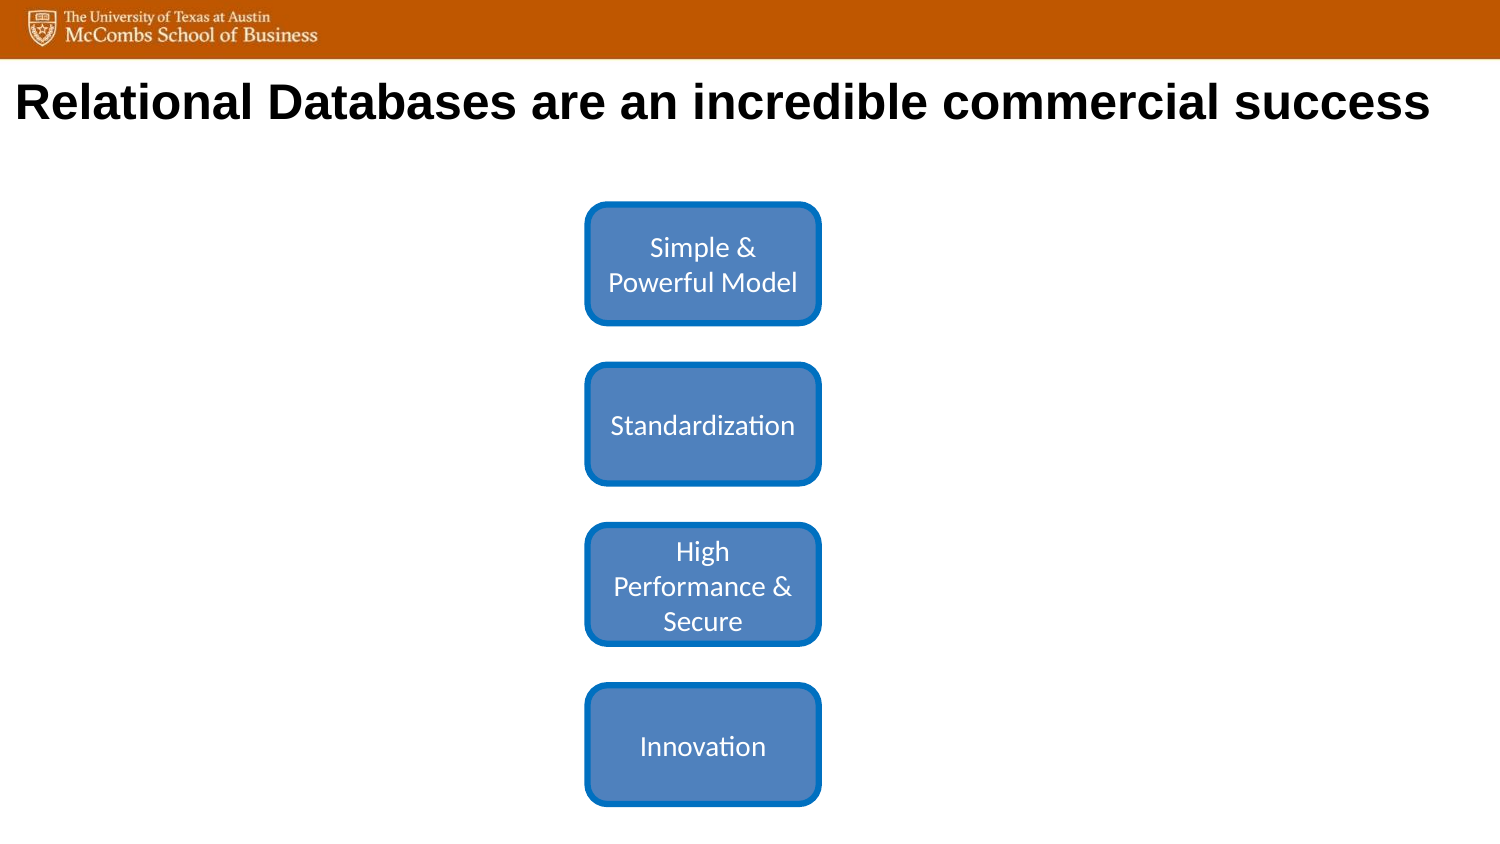

Relational Databases are an incredible commercial success
Simple & Powerful Model
Standardization
High Performance & Secure
Innovation